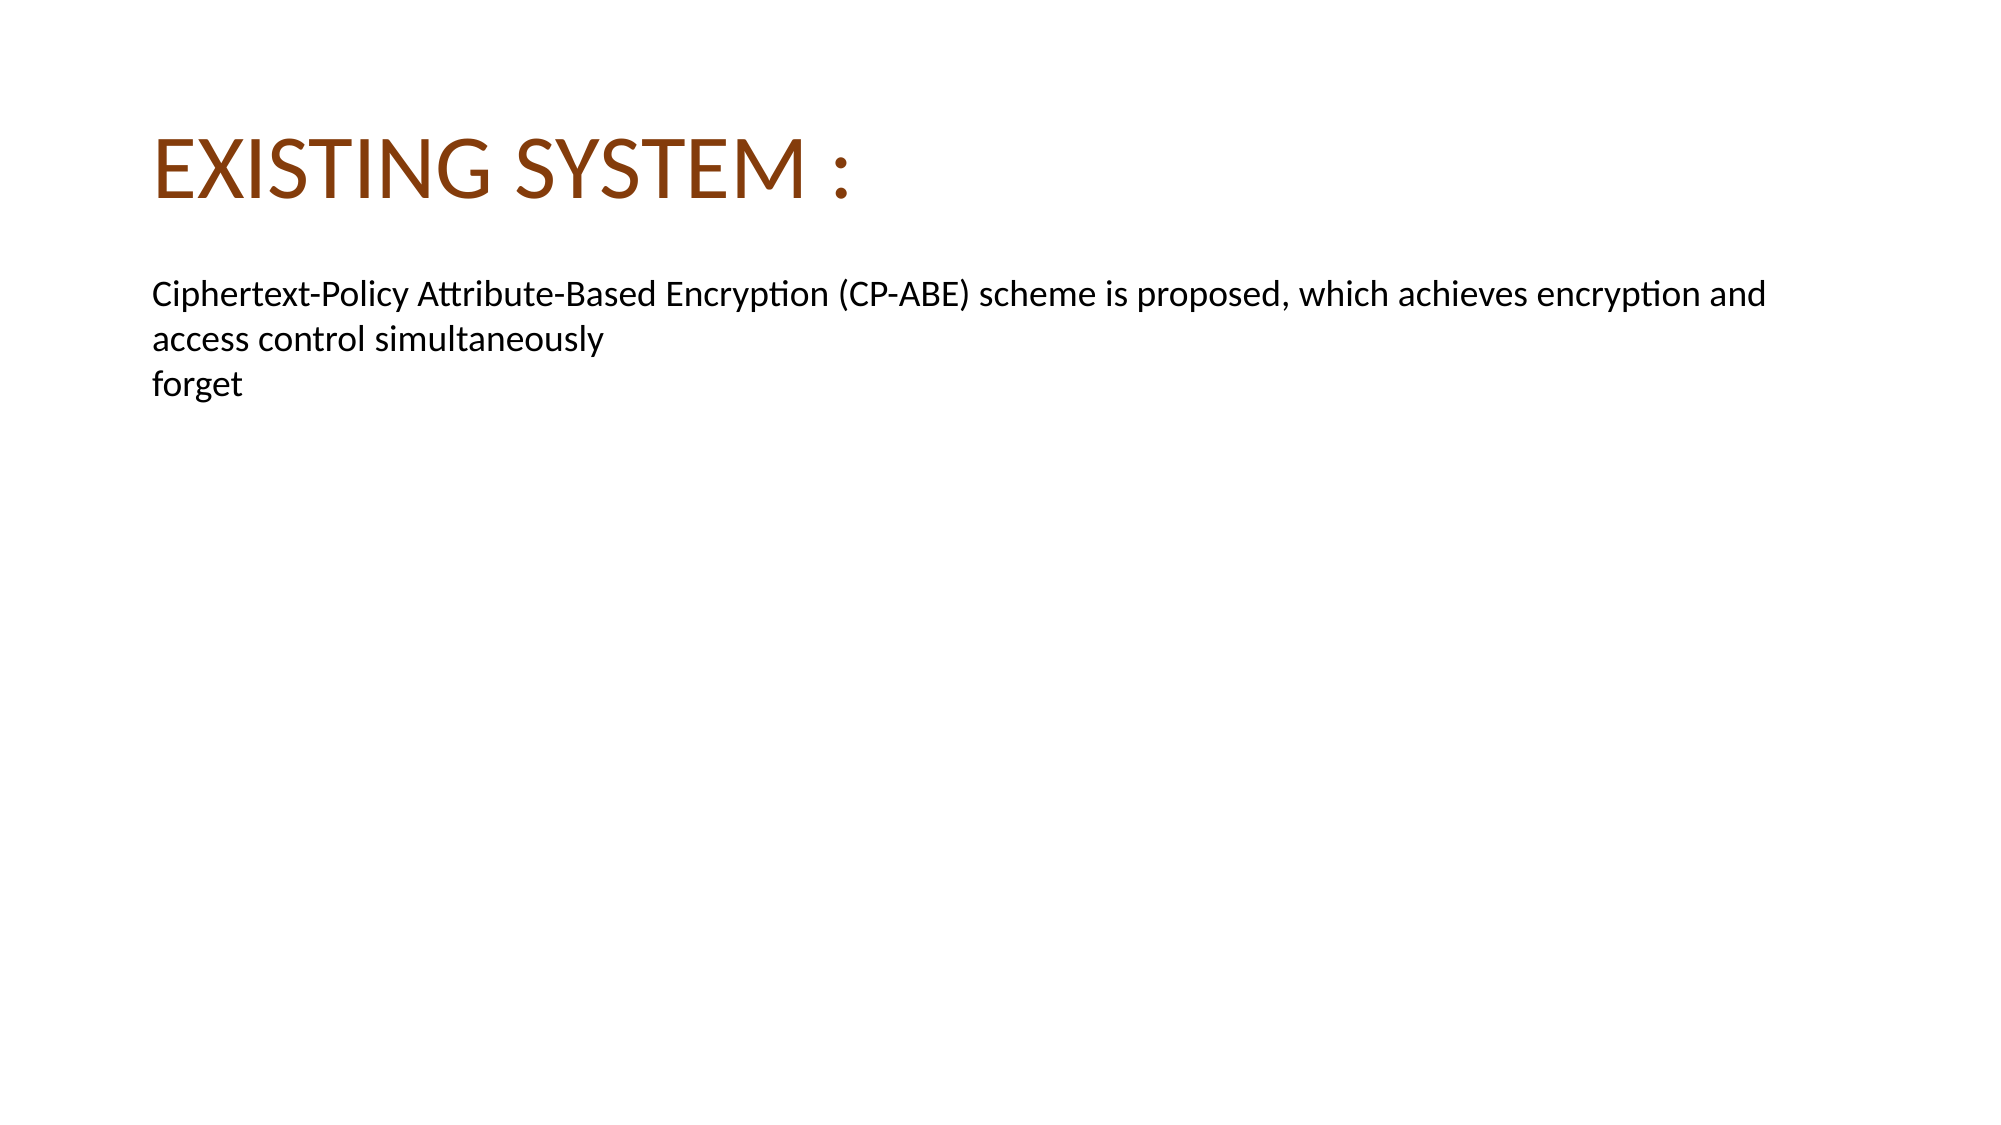

# EXISTING SYSTEM :
Ciphertext-Policy Attribute-Based Encryption (CP-ABE) scheme is proposed, which achieves encryption and access control simultaneously
forget